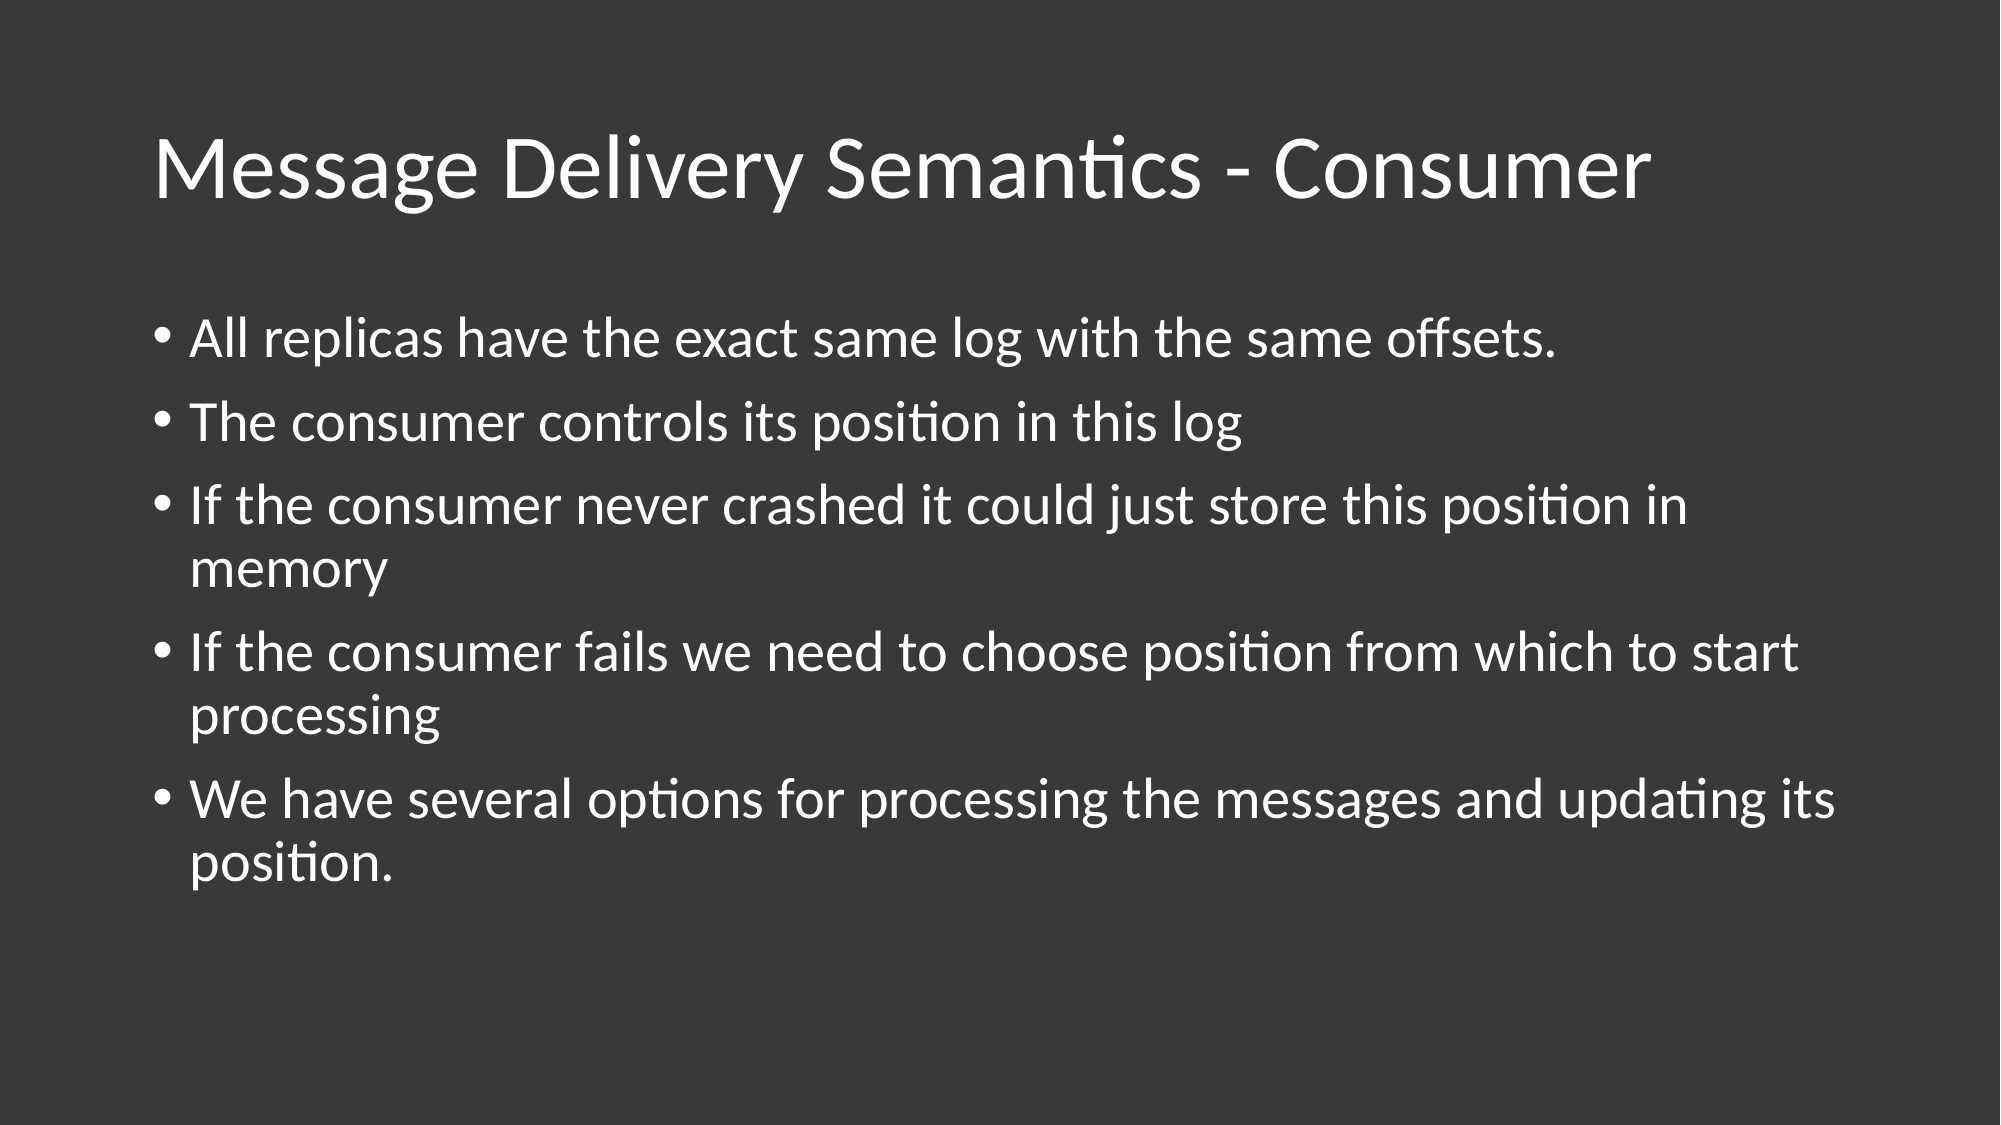

# Message Delivery Semantics - Consumer
All replicas have the exact same log with the same offsets.
The consumer controls its position in this log
If the consumer never crashed it could just store this position in memory
If the consumer fails we need to choose position from which to start processing
We have several options for processing the messages and updating its position.